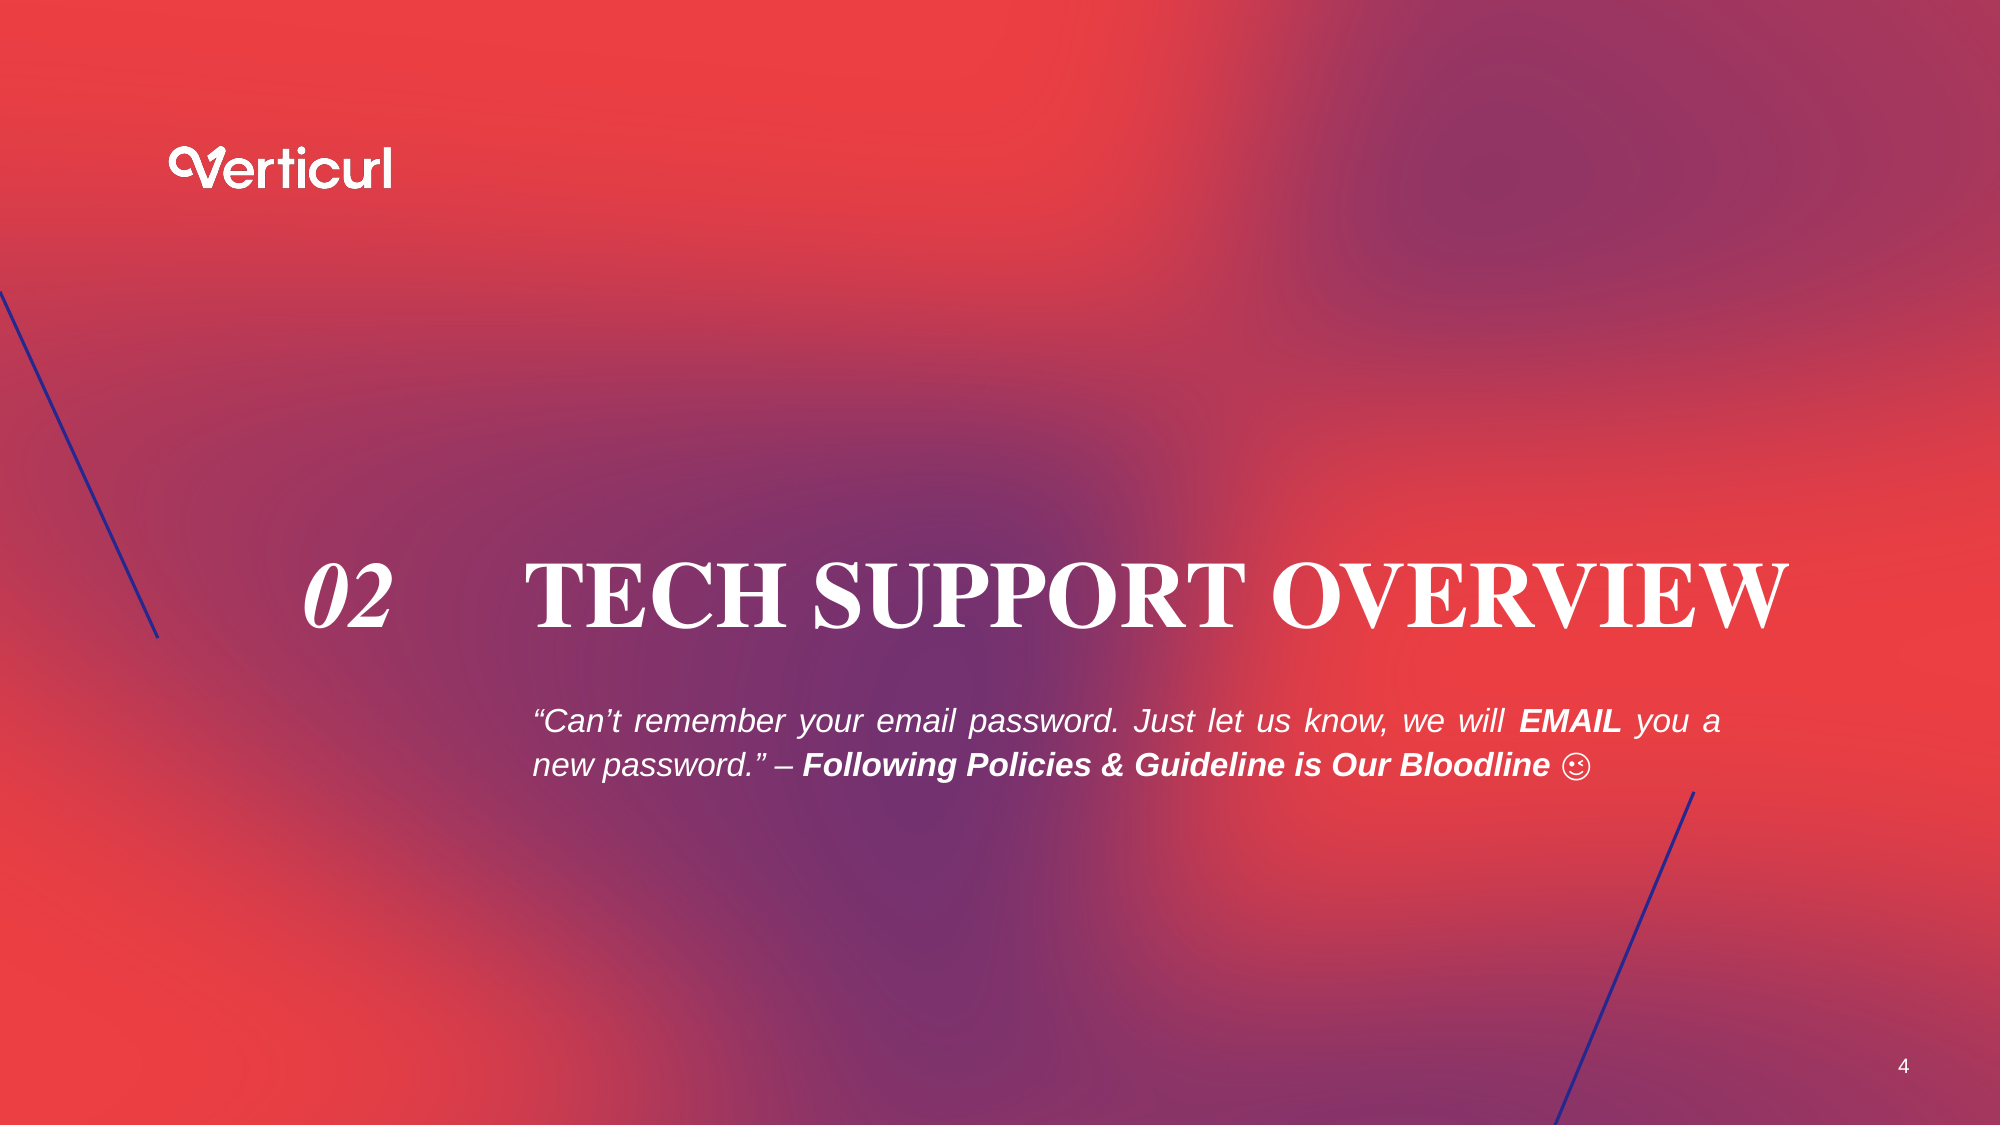

TECH SUPPORT OVERVIEW
02
“Can’t remember your email password. Just let us know, we will EMAIL you a new password.” – Following Policies & Guideline is Our Bloodline 😉
4